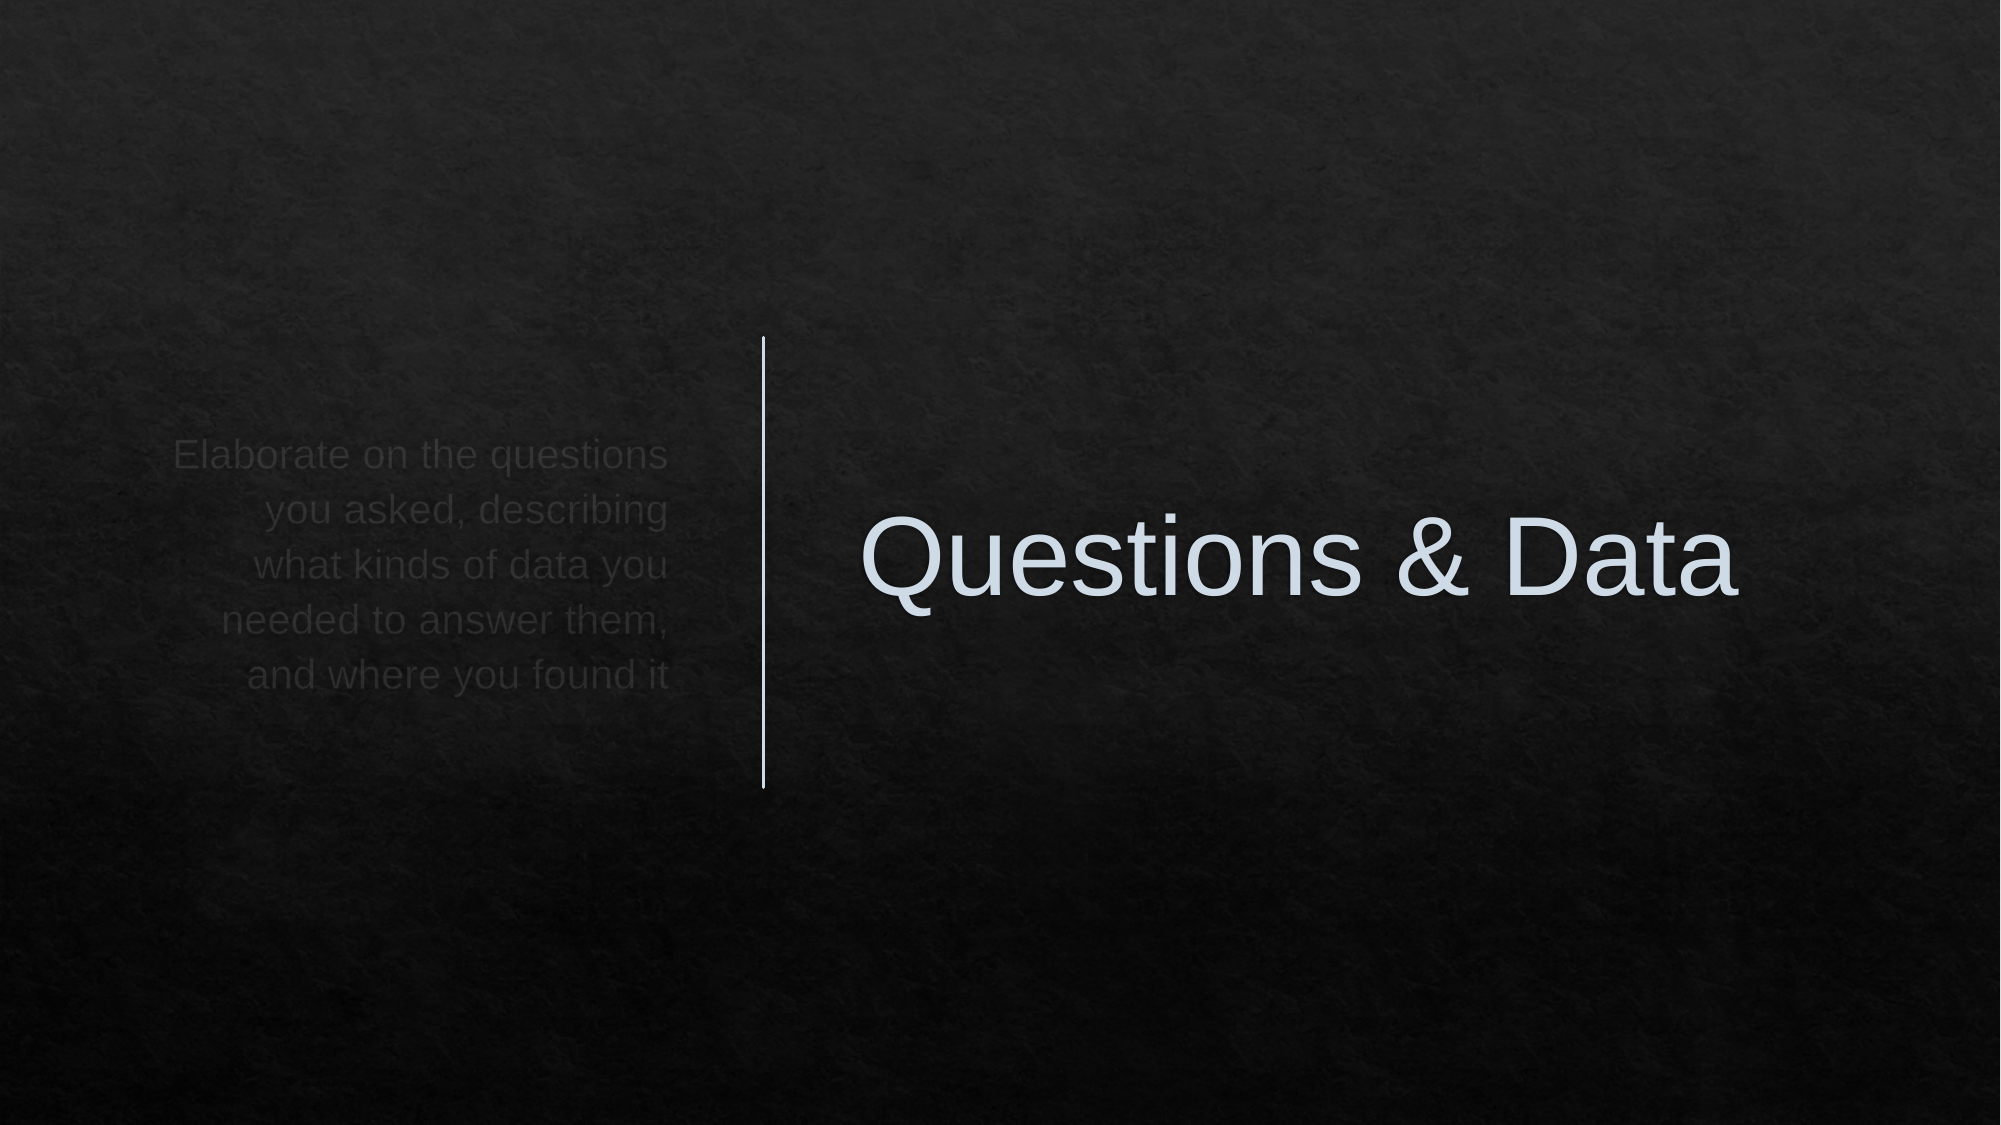

Elaborate on the questions you asked, describing what kinds of data you needed to answer them, and where you found it
# Questions & Data